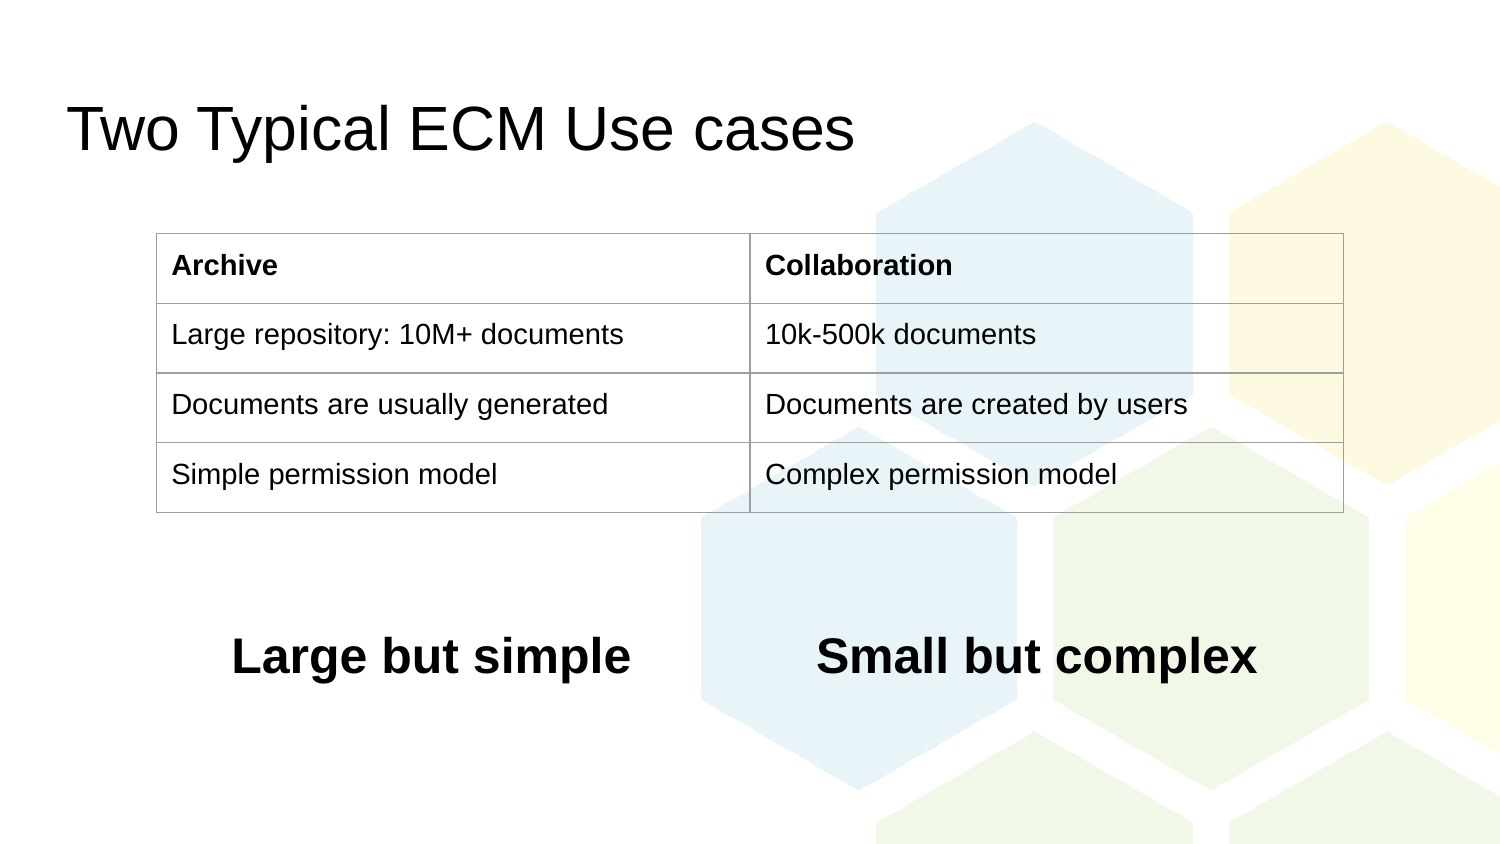

# Two Typical ECM Use cases

| Archive | Collaboration |
| --- | --- |
| Large repository: 10M+ documents | 10k-500k documents |
| Documents are usually generated | Documents are created by users |
| Simple permission model | Complex permission model |
Large but simple
Small but complex